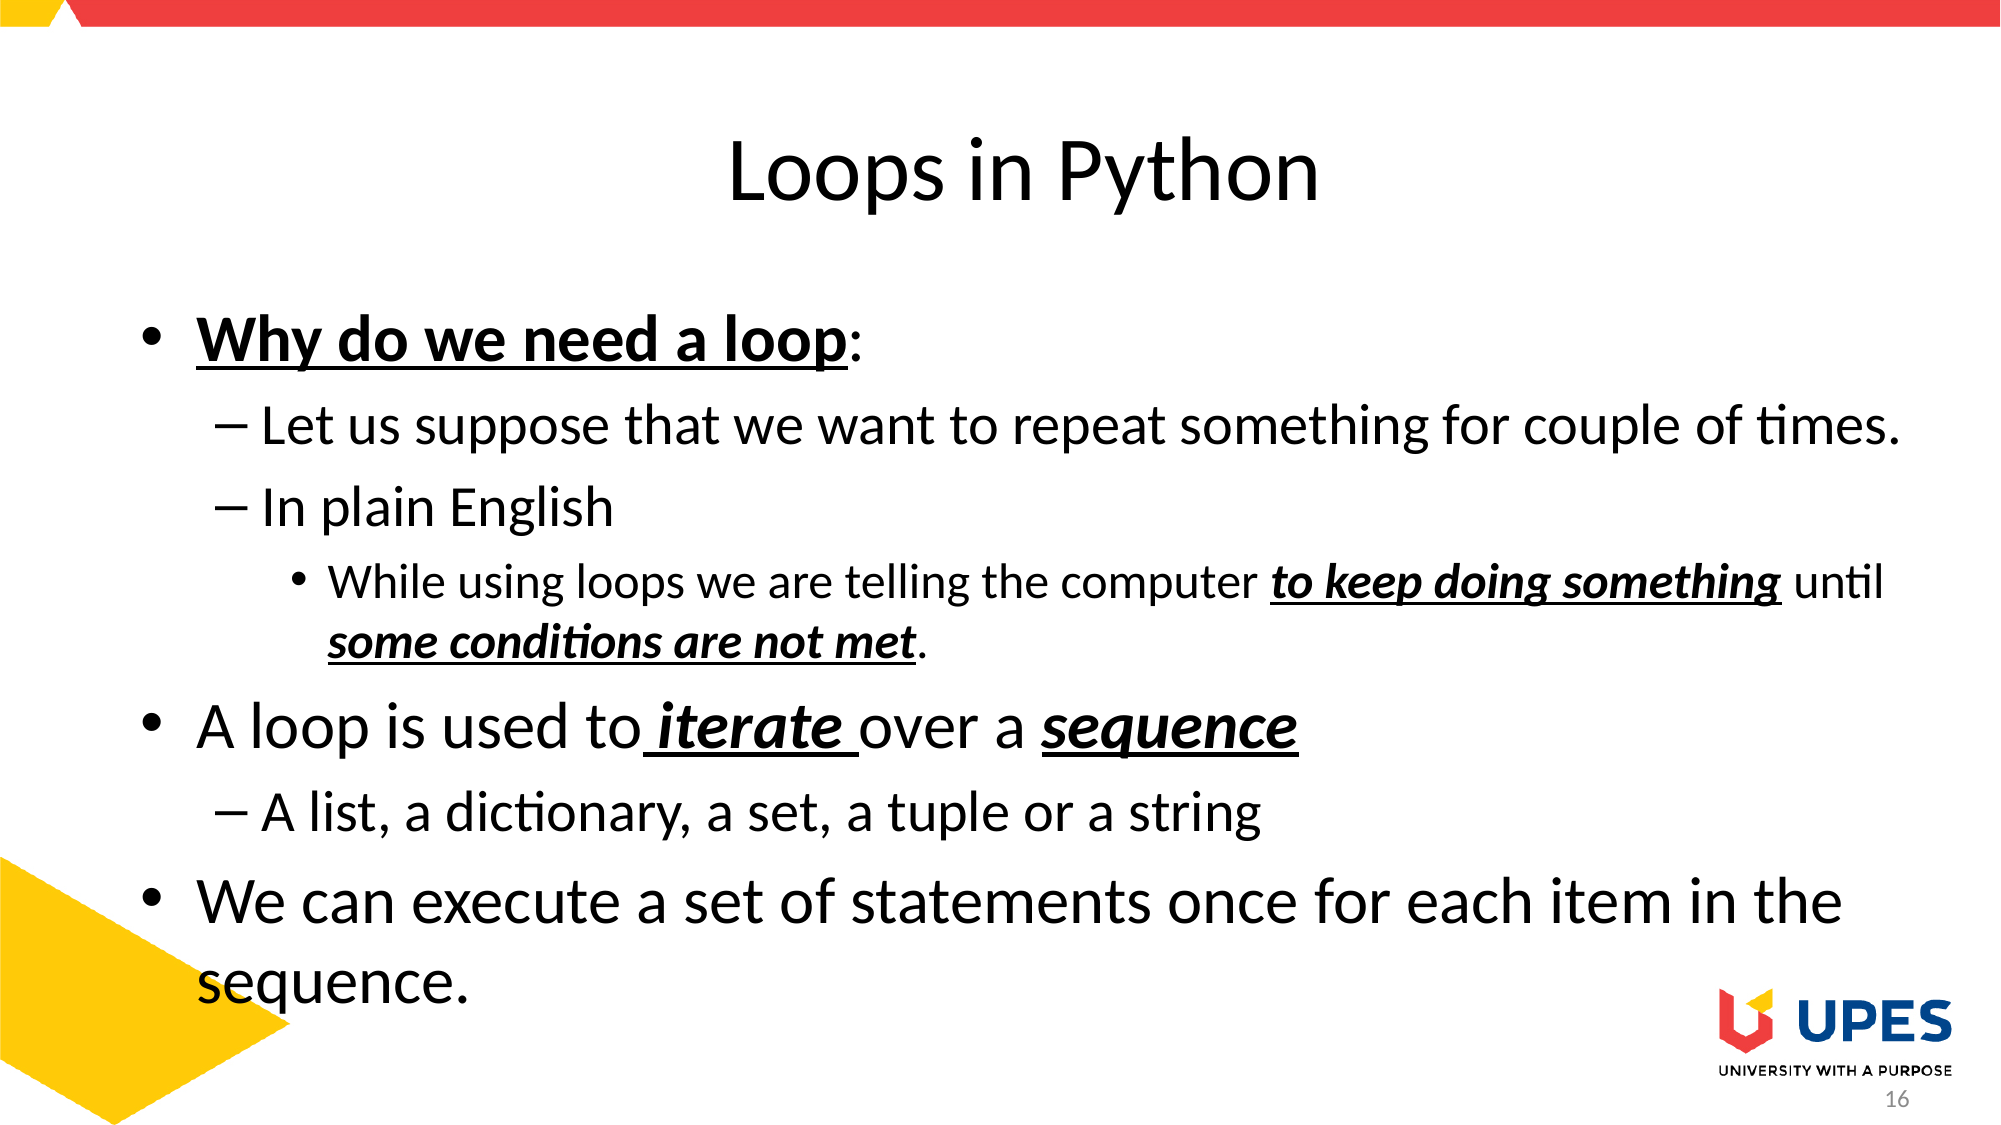

# Loops in Python
Why do we need a loop:
Let us suppose that we want to repeat something for couple of times.
In plain English
While using loops we are telling the computer to keep doing something until some conditions are not met.
A loop is used to iterate over a sequence
A list, a dictionary, a set, a tuple or a string
We can execute a set of statements once for each item in the sequence.